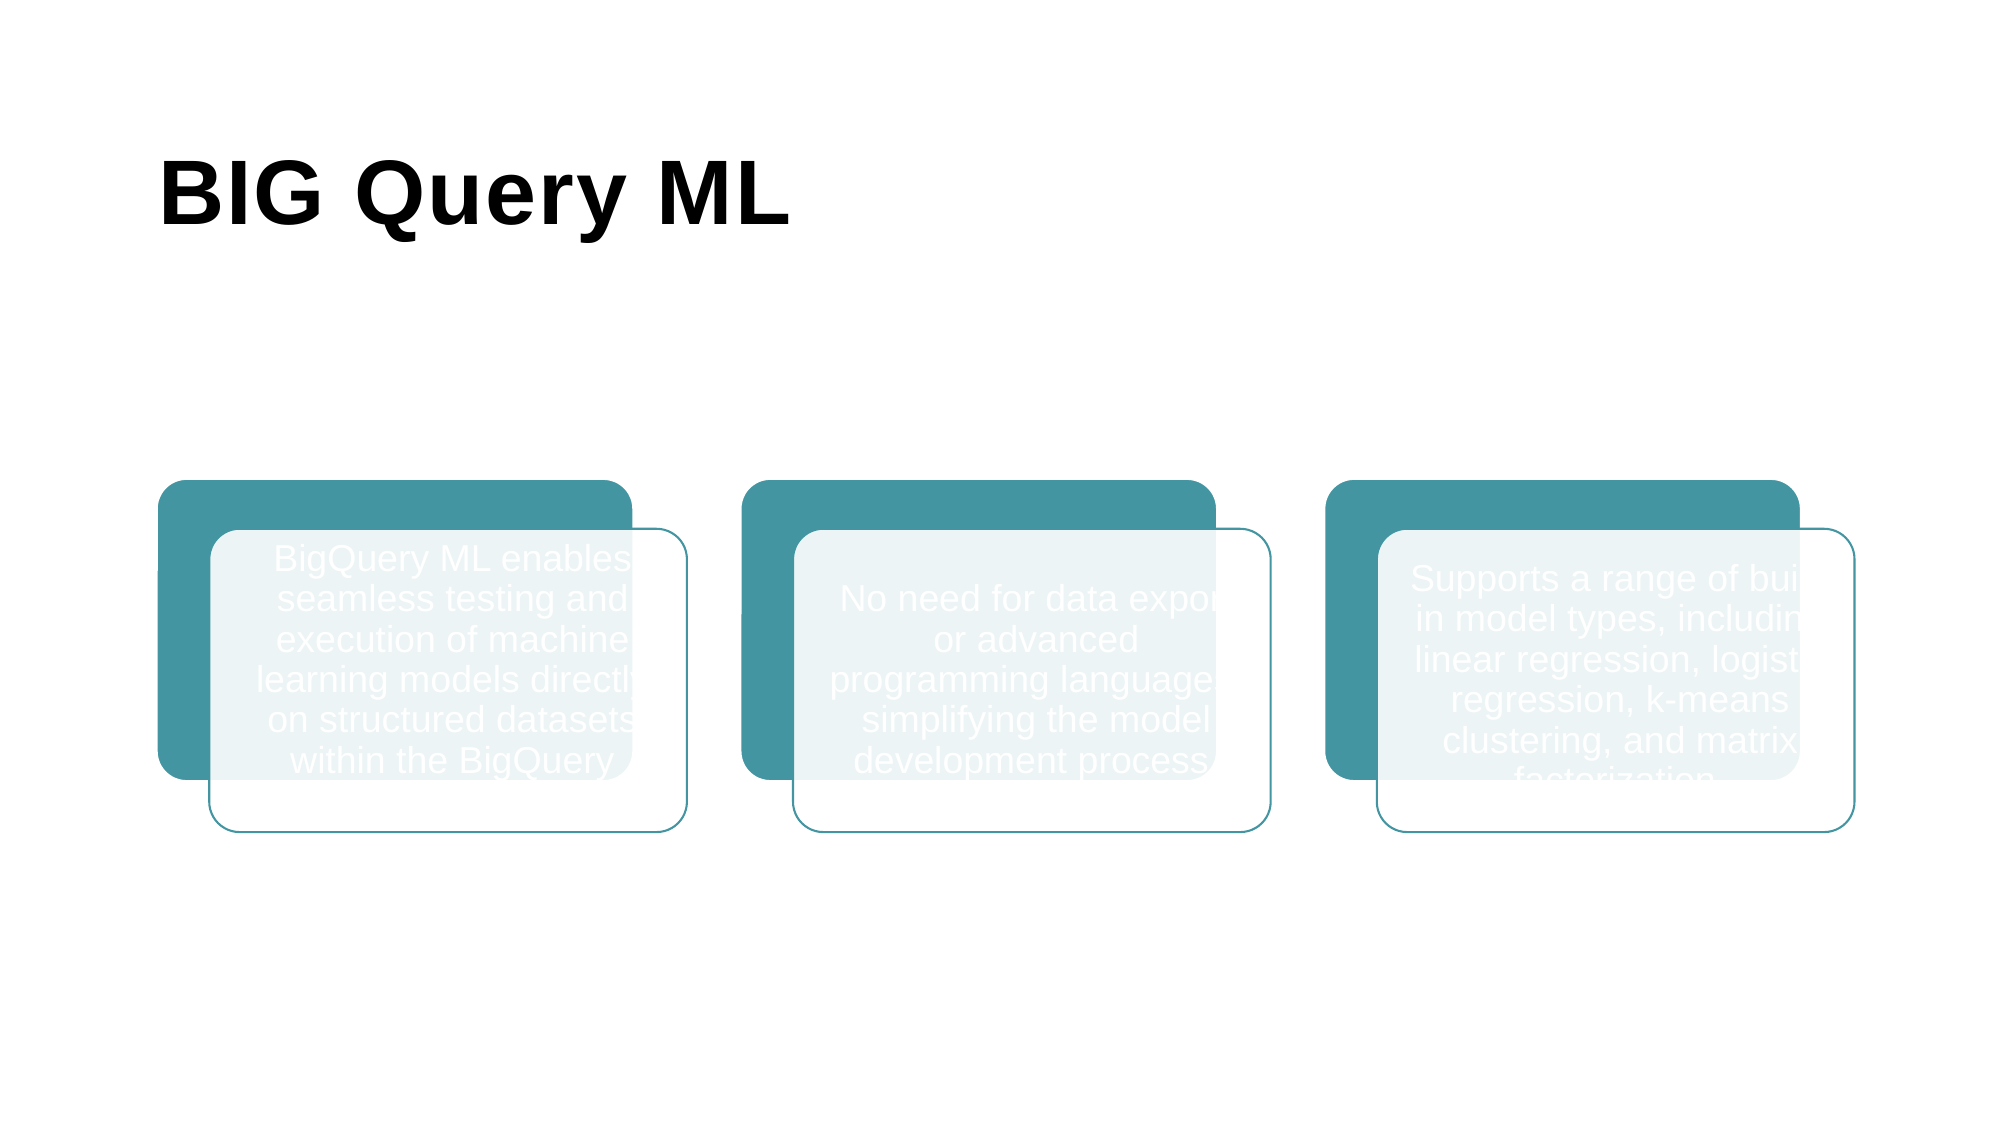

# BIG Query ML
BigQuery ML enables seamless testing and execution of machine learning models directly on structured datasets within the BigQuery environment.
No need for data export or advanced programming languages, simplifying the model development process.
Supports a range of built-in model types, including linear regression, logistic regression, k-means clustering, and matrix factorization.